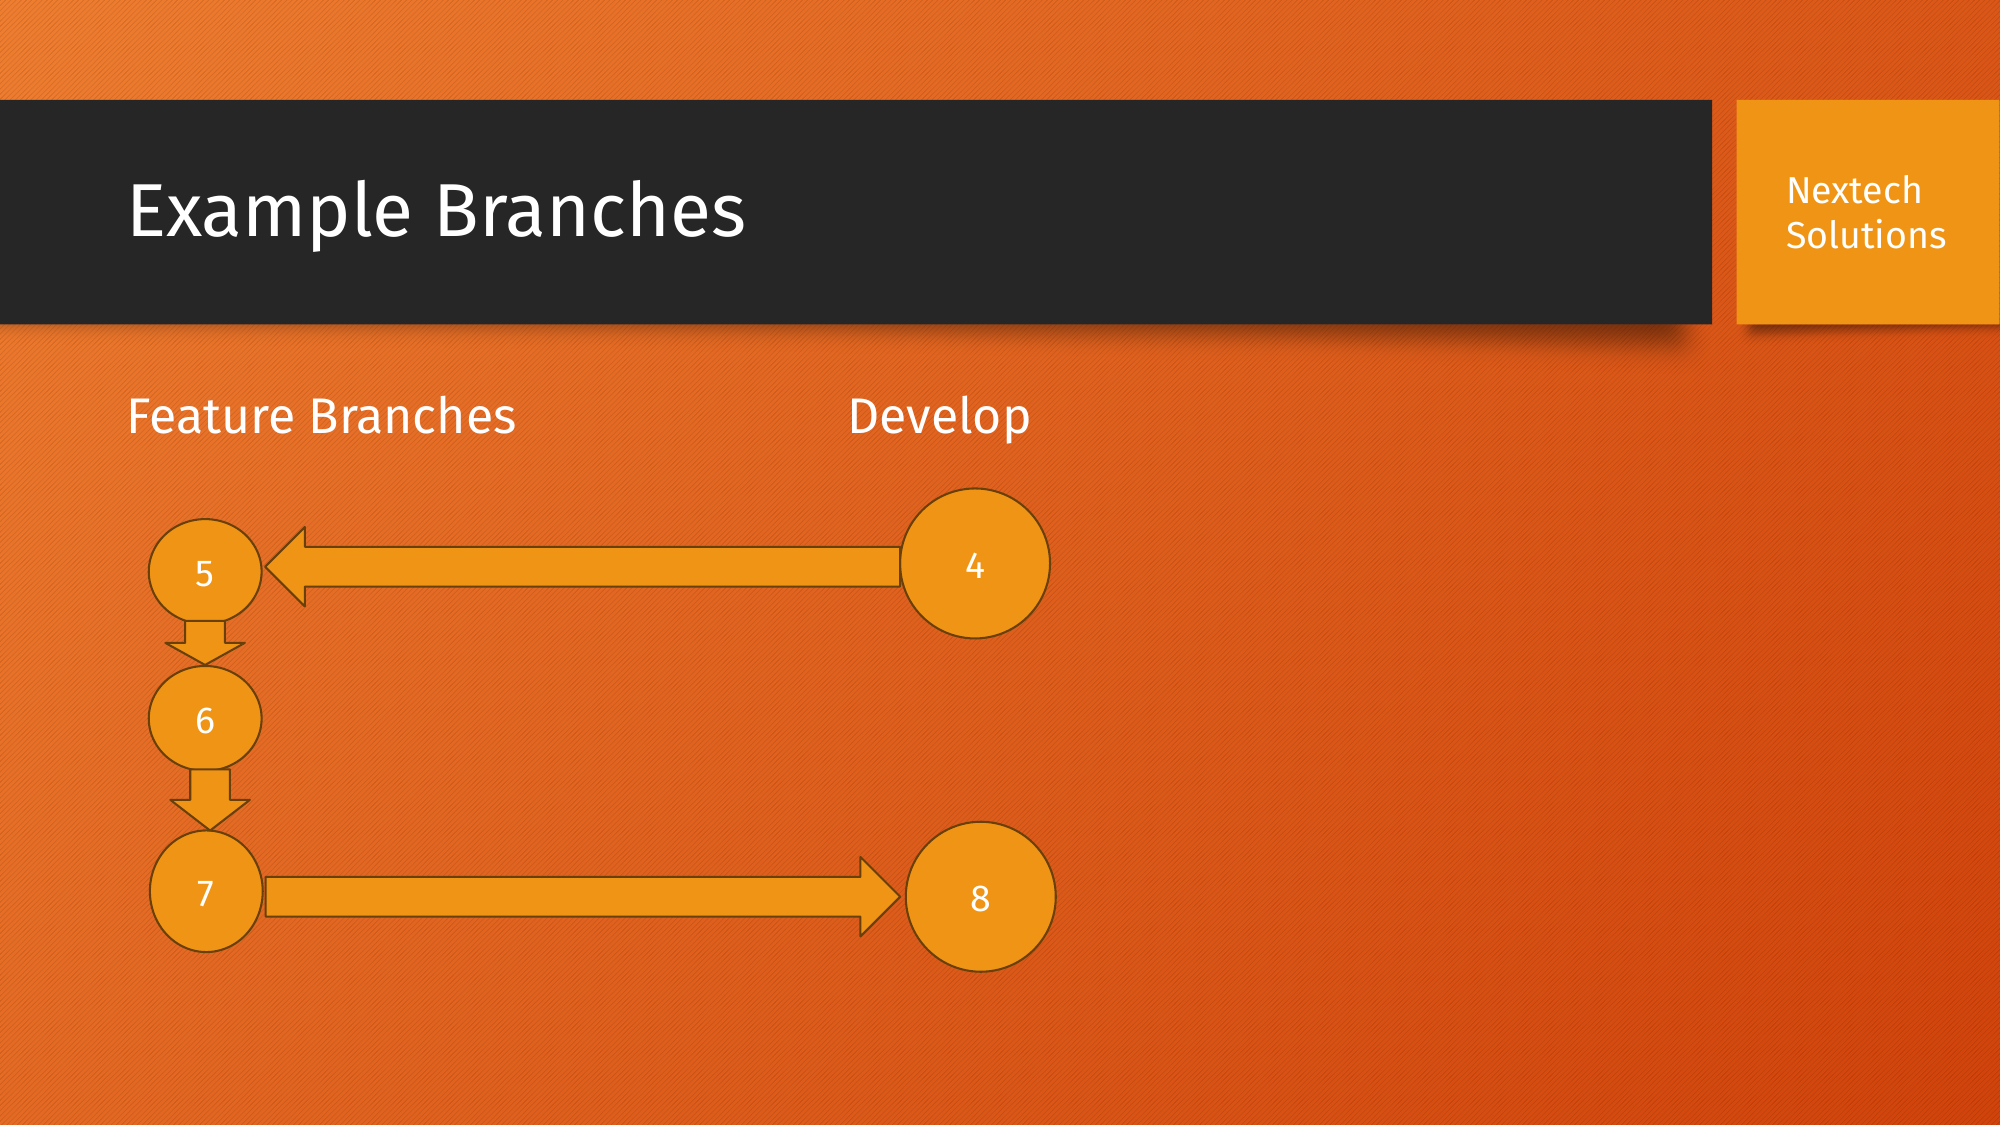

# Example Branches
Nextech Solutions
Feature Branches                         Develop
4
5

6

8
7